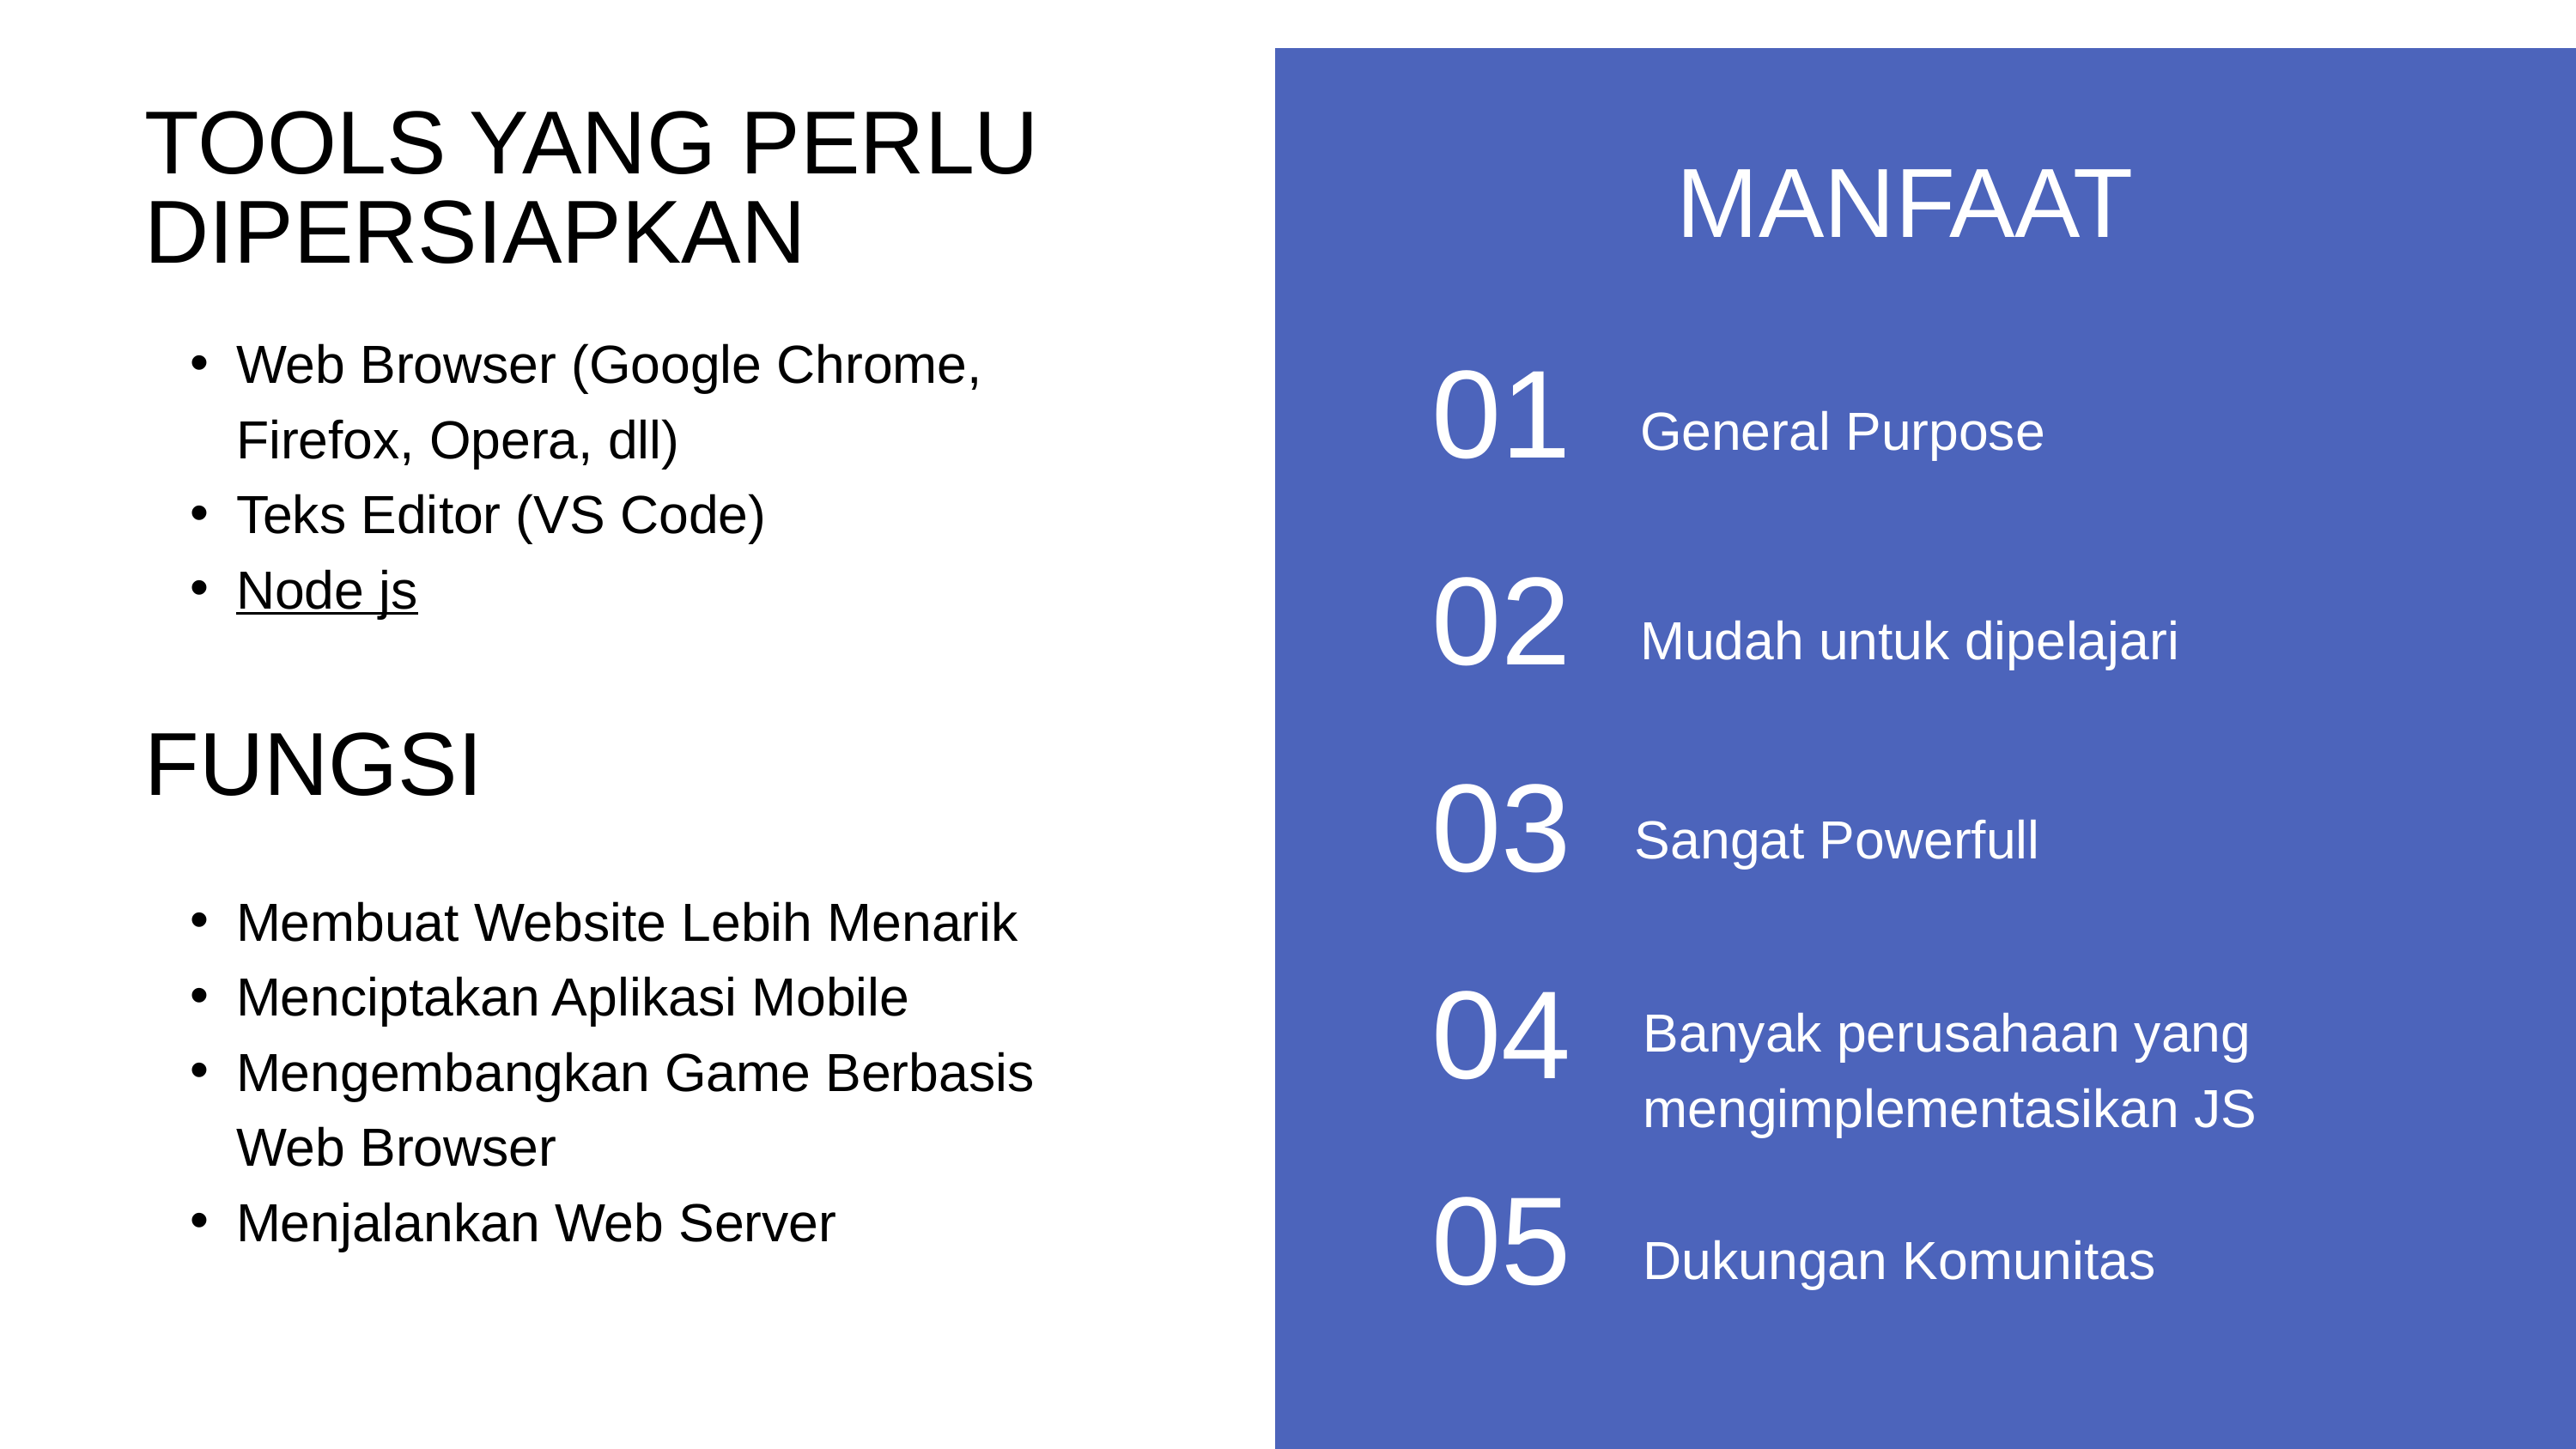

TOOLS YANG PERLU DIPERSIAPKAN

MANFAAT
01
Web Browser (Google Chrome, Firefox, Opera, dll)
Teks Editor (VS Code)
Node js

General Purpose

02

Mudah untuk dipelajari
03
FUNGSI
Sangat Powerfull

Membuat Website Lebih Menarik
Menciptakan Aplikasi Mobile
Mengembangkan Game Berbasis Web Browser
Menjalankan Web Server

04
Banyak perusahaan yang mengimplementasikan JS

05
Dukungan Komunitas